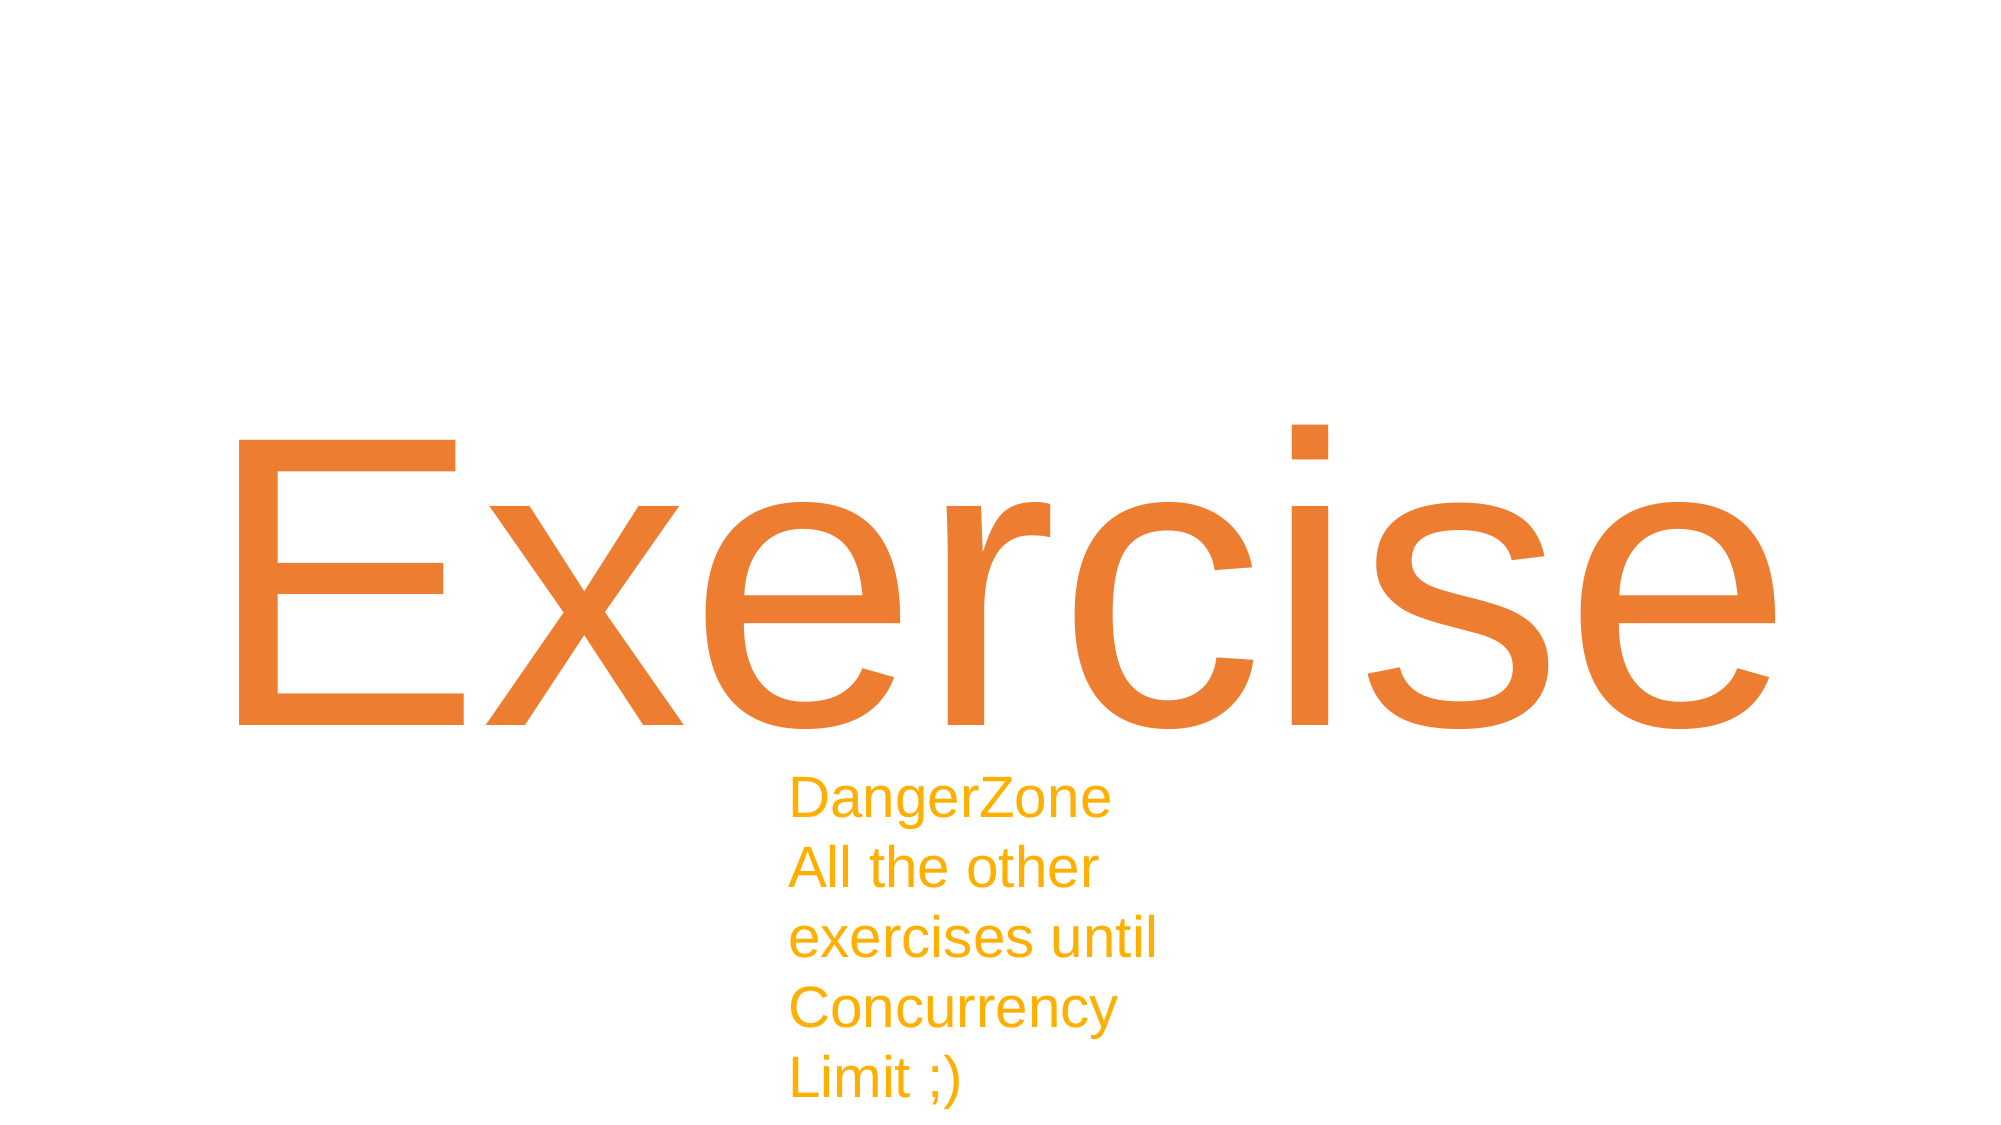

Exercise
DangerZone
All the other exercises until Concurrency Limit ;)